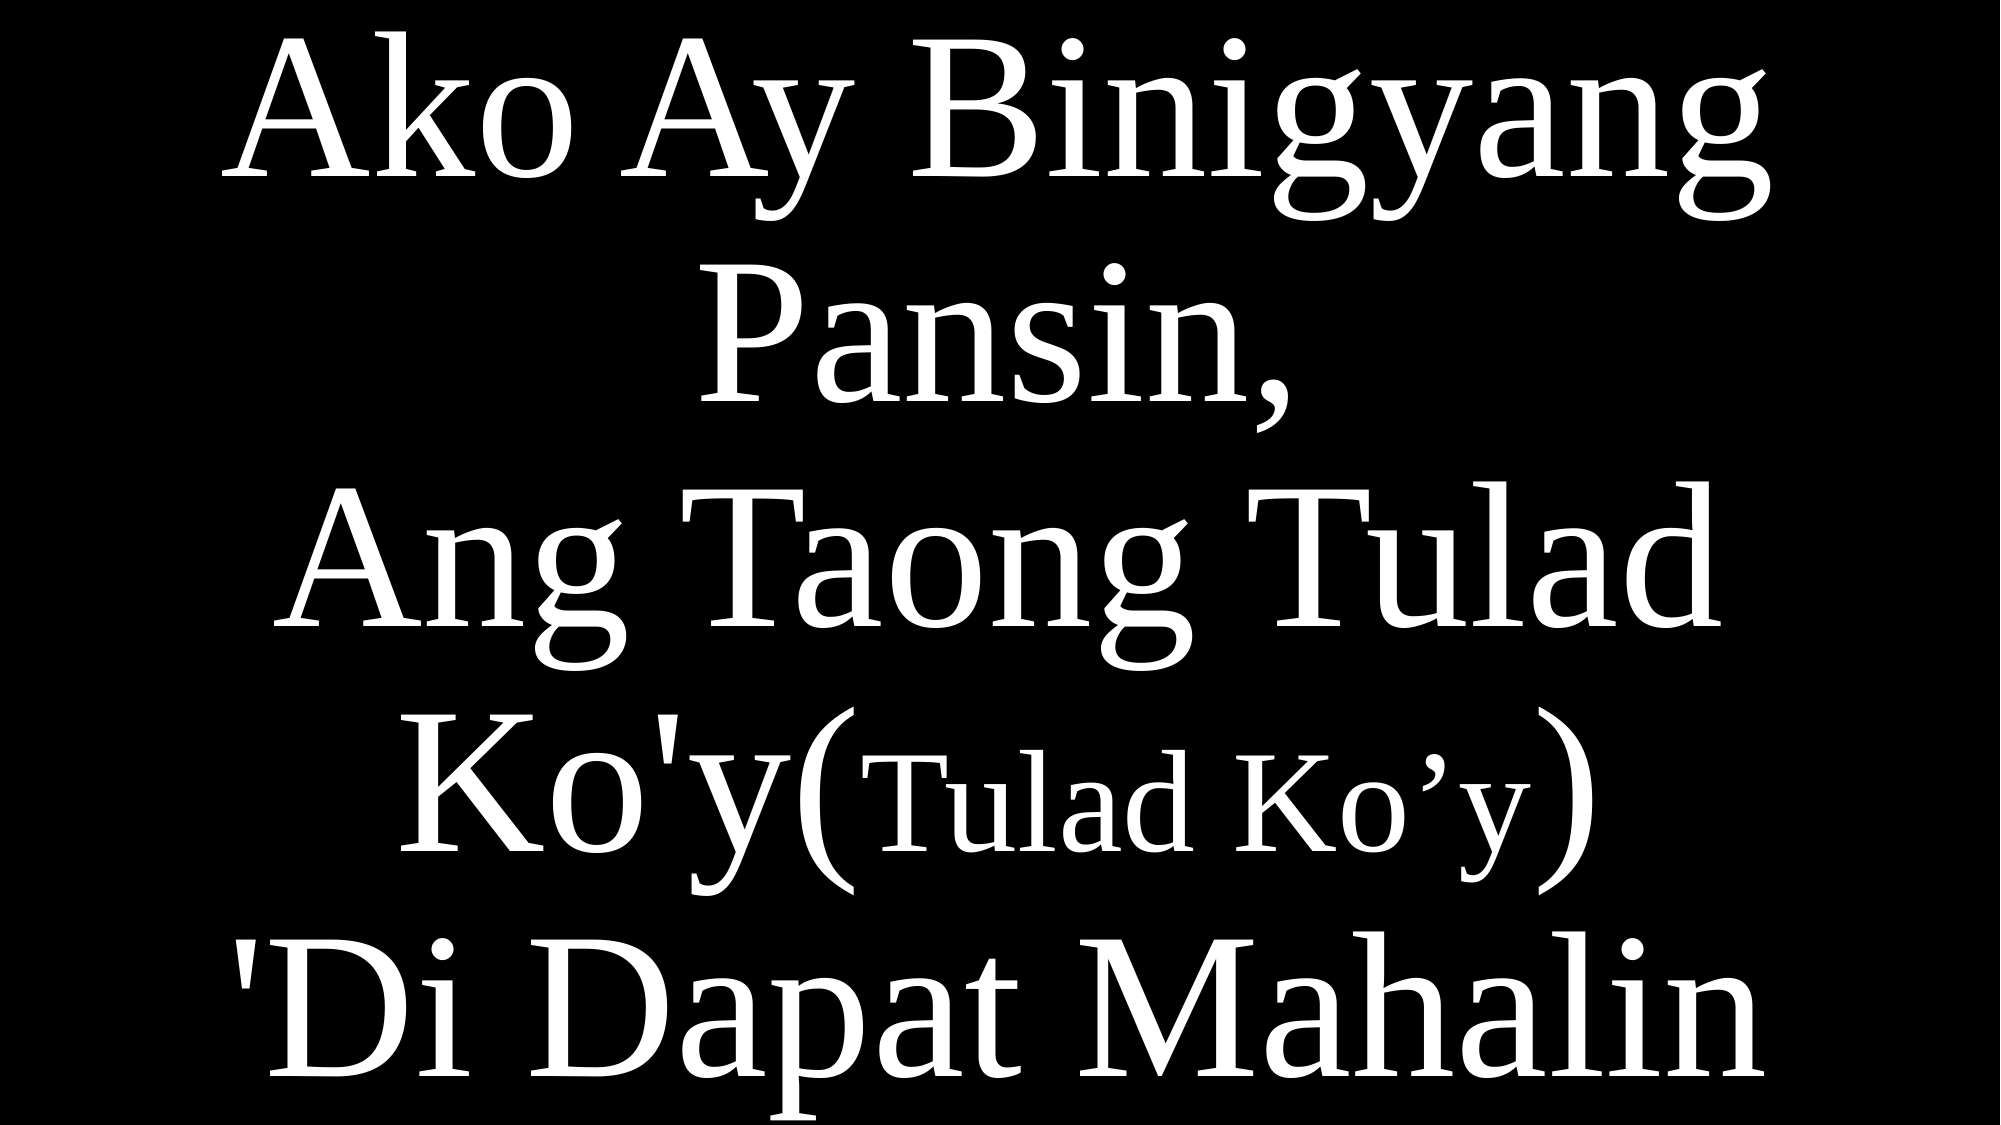

# Ako Ay Binigyang Pansin, Ang Taong Tulad Ko'y(Tulad Ko’y) 'Di Dapat Mahalin